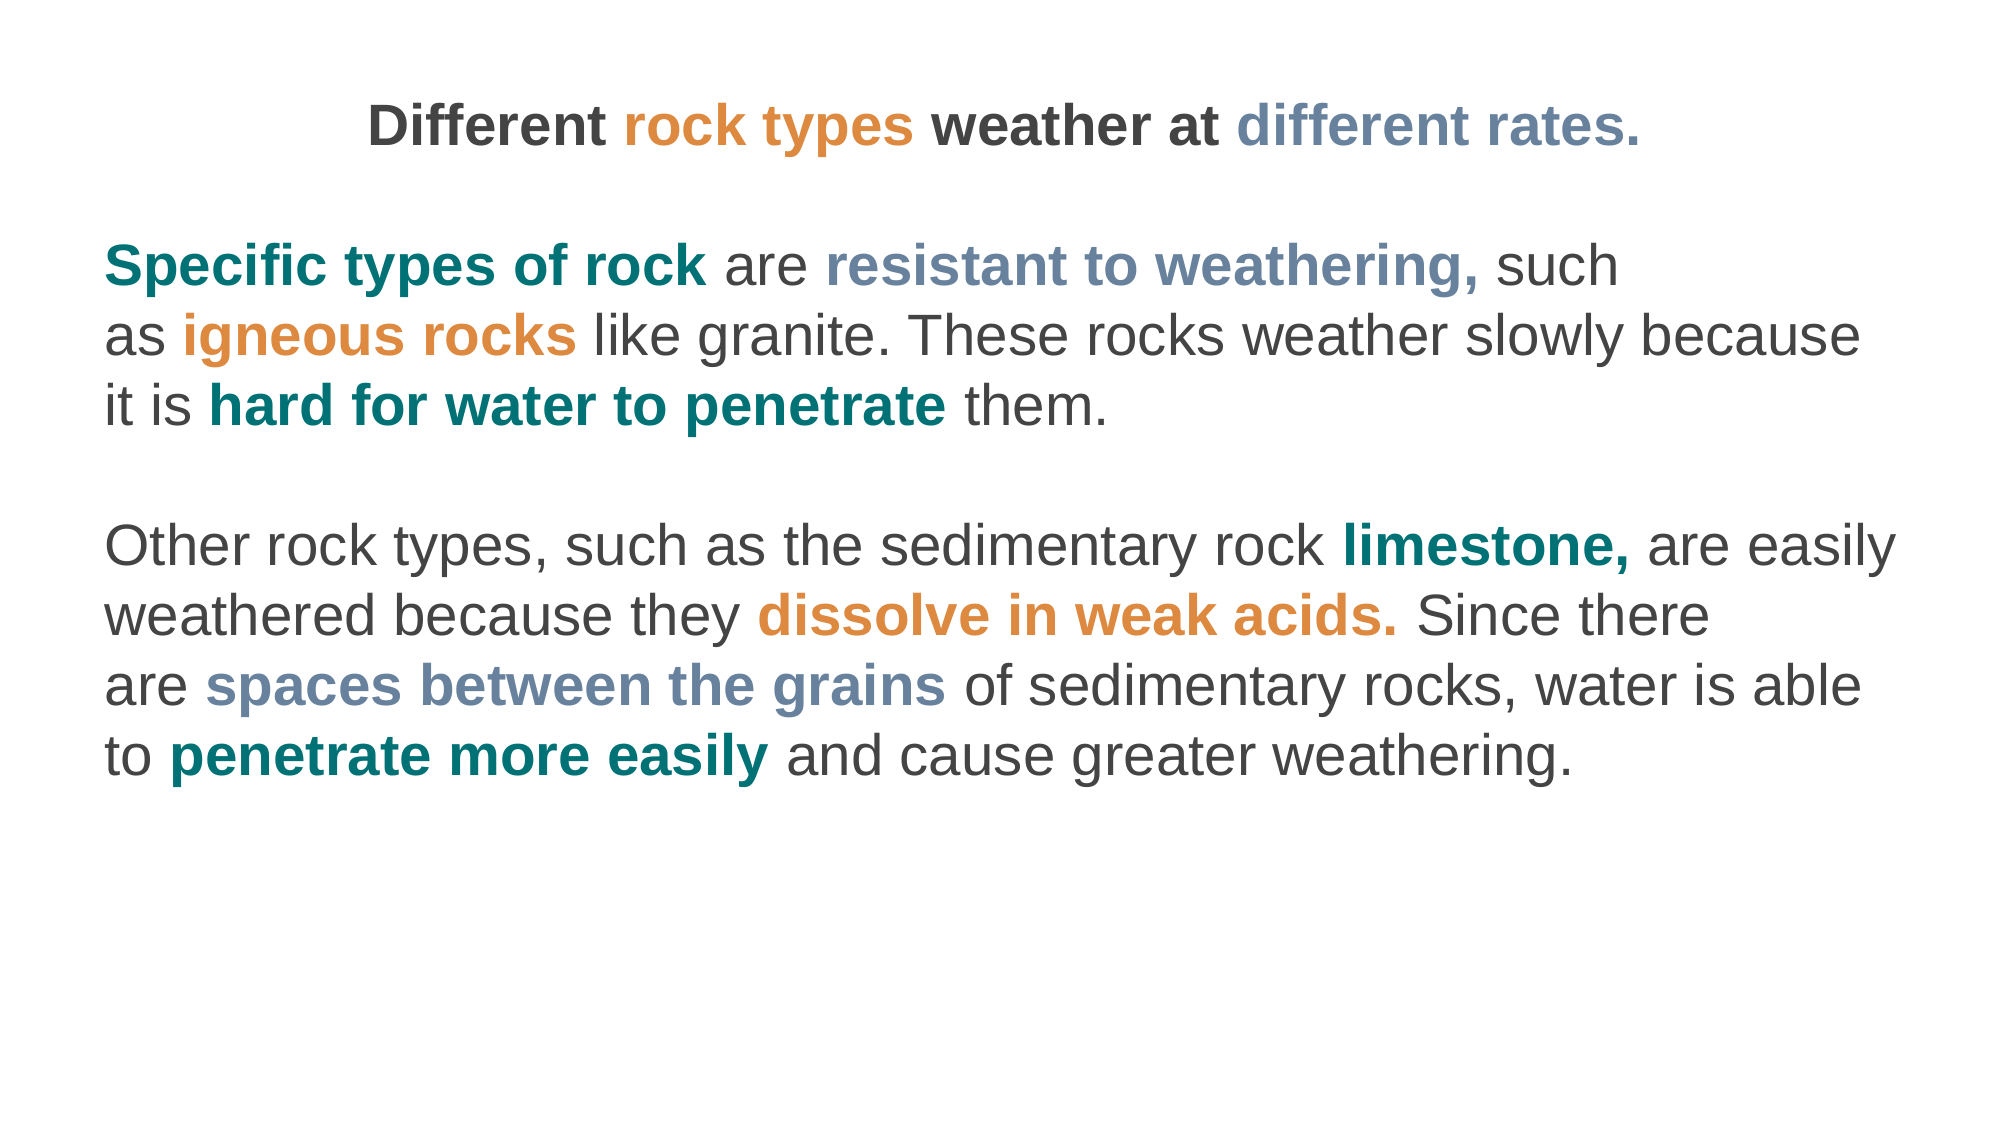

Different rock types weather at different rates.

Specific types of rock are resistant to weathering, such as igneous rocks like granite. These rocks weather slowly because it is hard for water to penetrate them.

Other rock types, such as the sedimentary rock limestone, are easily weathered because they dissolve in weak acids. Since there are spaces between the grains of sedimentary rocks, water is able to penetrate more easily and cause greater weathering.